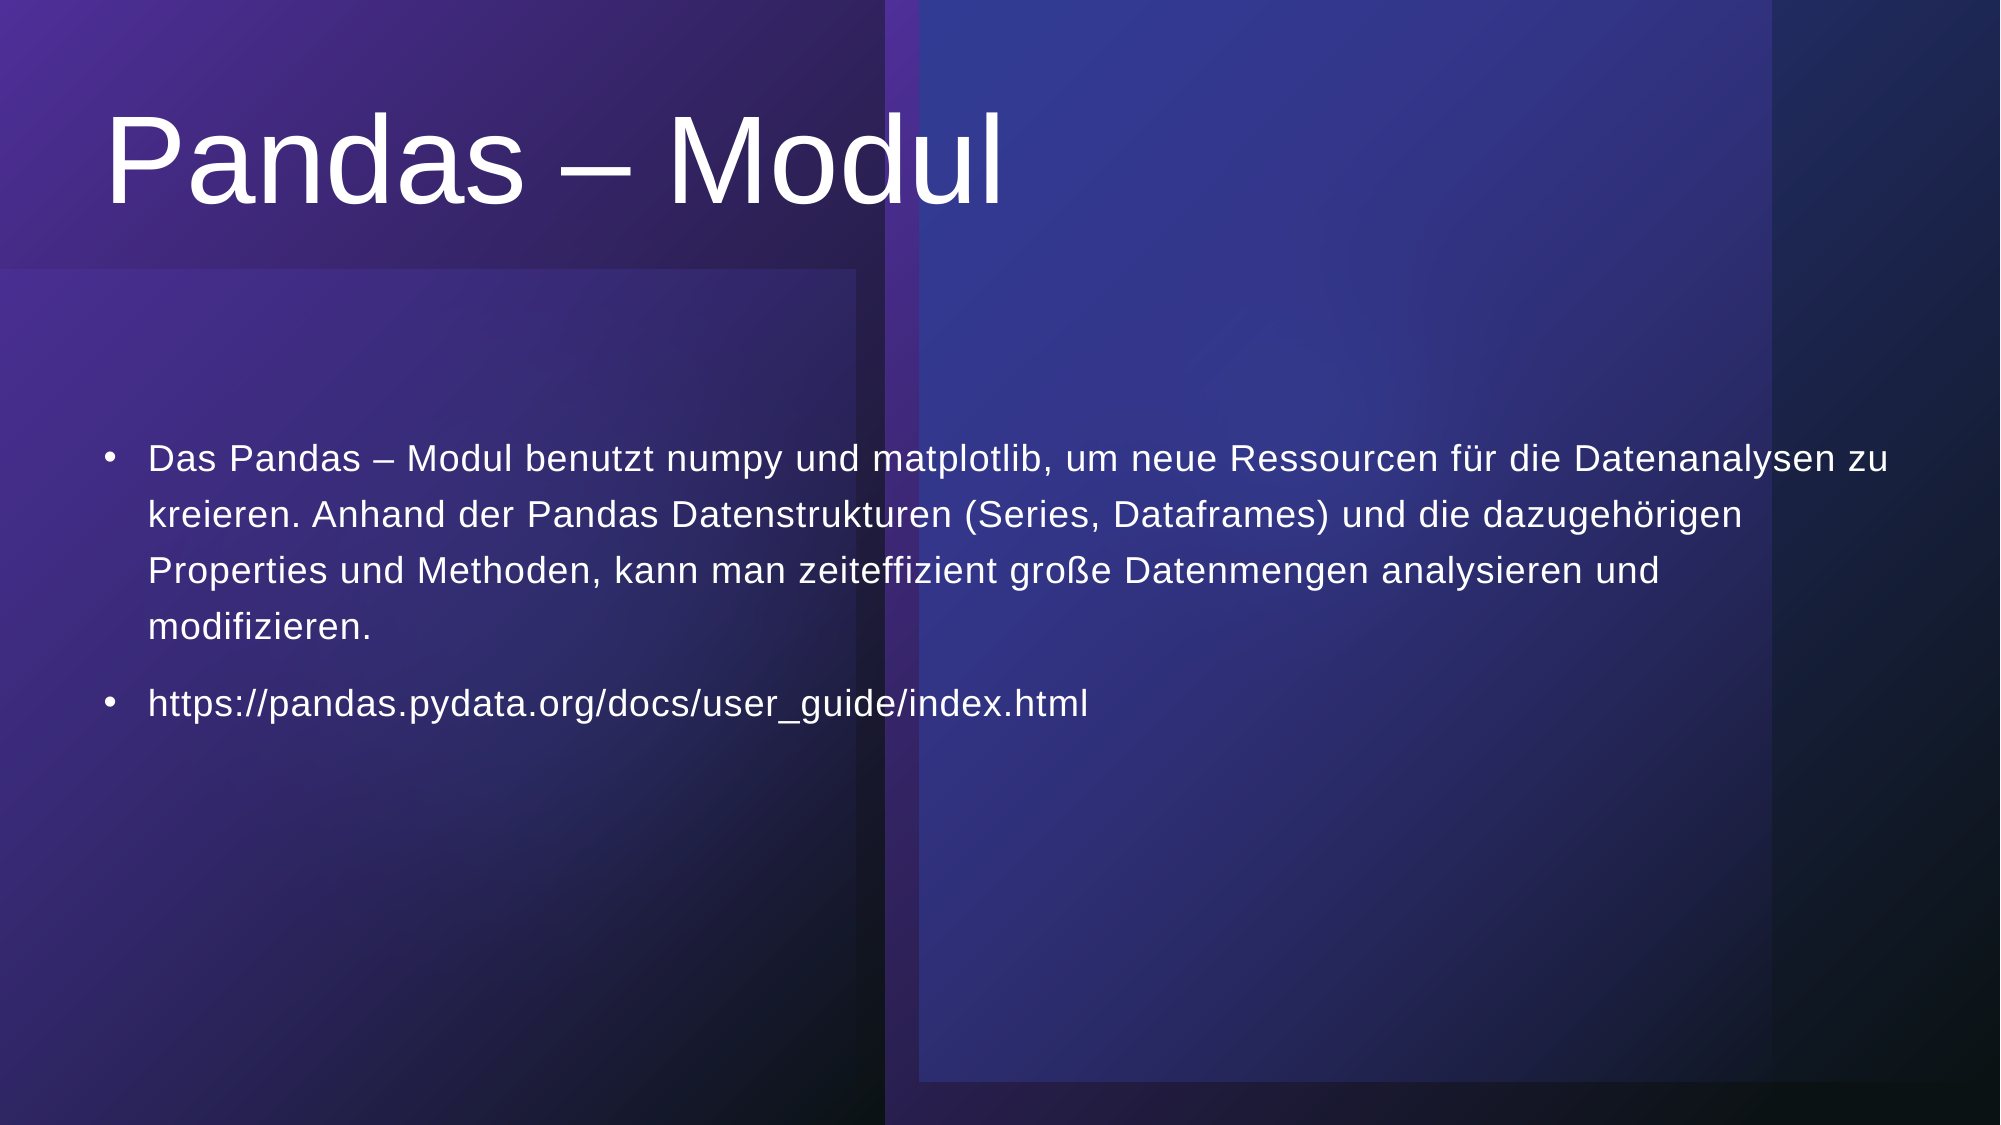

# Pandas – Modul
Das Pandas – Modul benutzt numpy und matplotlib, um neue Ressourcen für die Datenanalysen zu kreieren. Anhand der Pandas Datenstrukturen (Series, Dataframes) und die dazugehörigen Properties und Methoden, kann man zeiteffizient große Datenmengen analysieren und modifizieren.
https://pandas.pydata.org/docs/user_guide/index.html